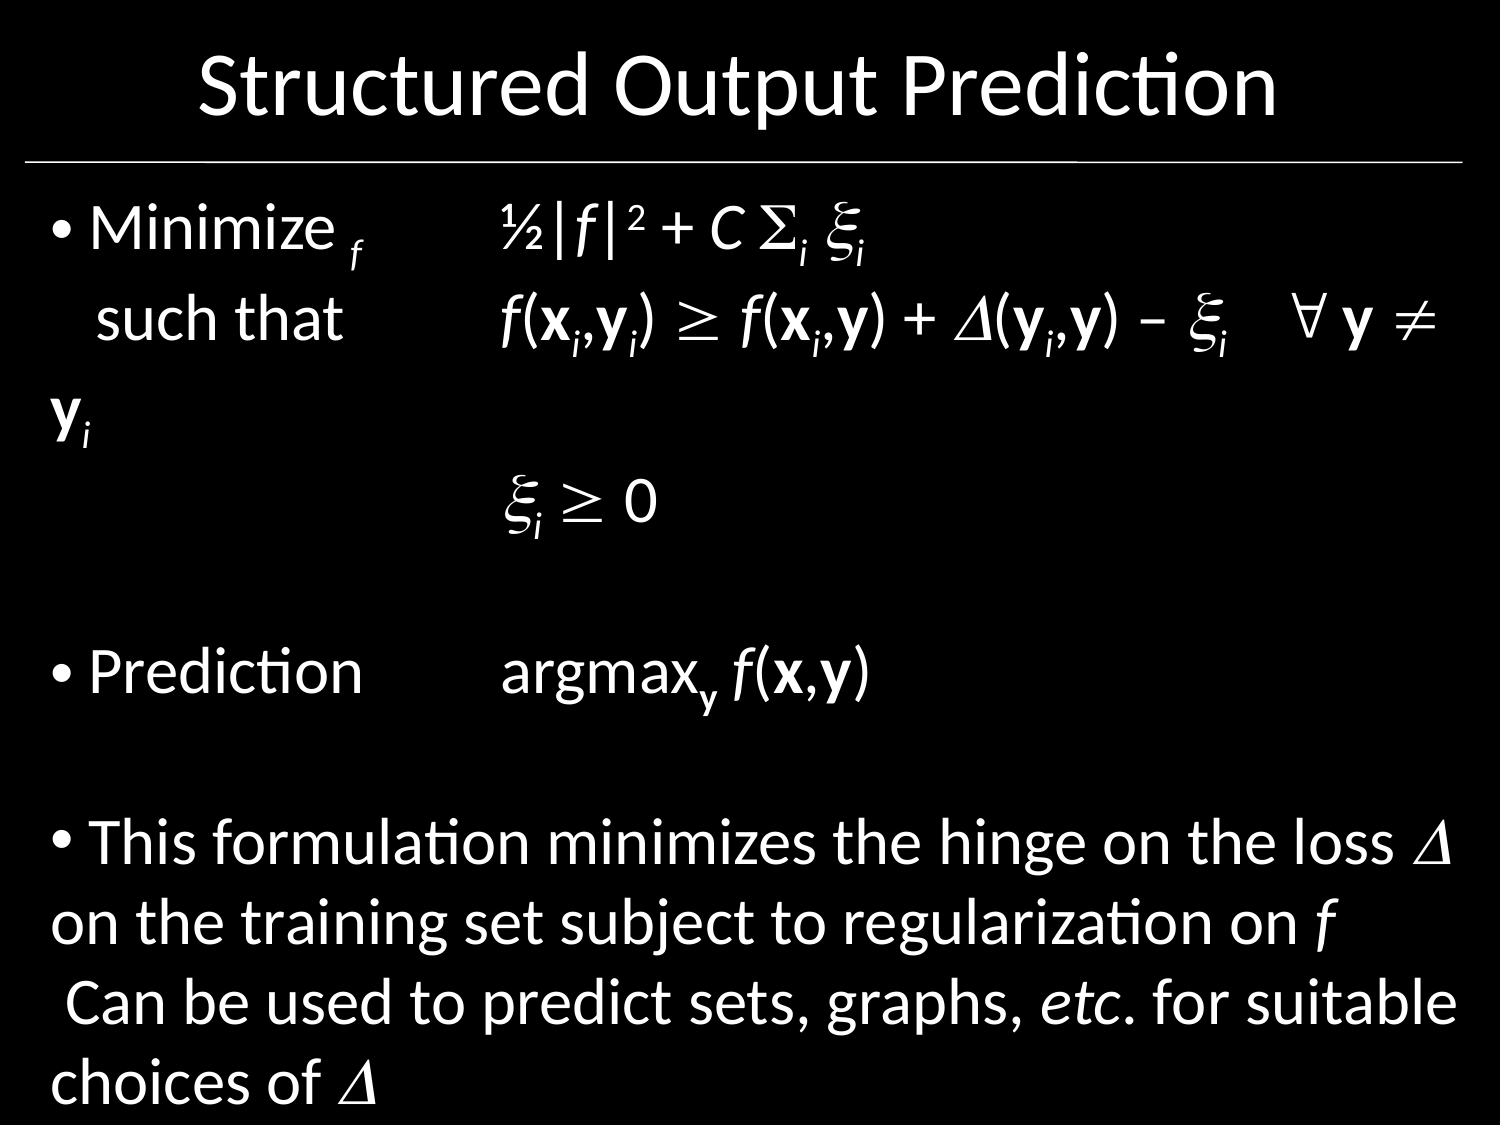

# Structured Output Prediction

 Minimize	f	½|f|2 + C Σi ξi
   such that		f(xi,yi) ≥ f(xi,y) + Δ(yi,y) – ξi 	  ∀ y ≠ yi
			ξi ≥ 0

 Prediction	argmaxy f(x,y)

 This formulation minimizes the hinge on the loss Δ  on the training set subject to regularization on f
 Can be used to predict sets, graphs, etc. for suitable choices of Δ
Taskar et al., “Max-Margin Markov Networks” NIPS 03
Tsochantaridis et al., “Large Margin Methods for Structured & Interdependent  Output Variables” JMLR 05